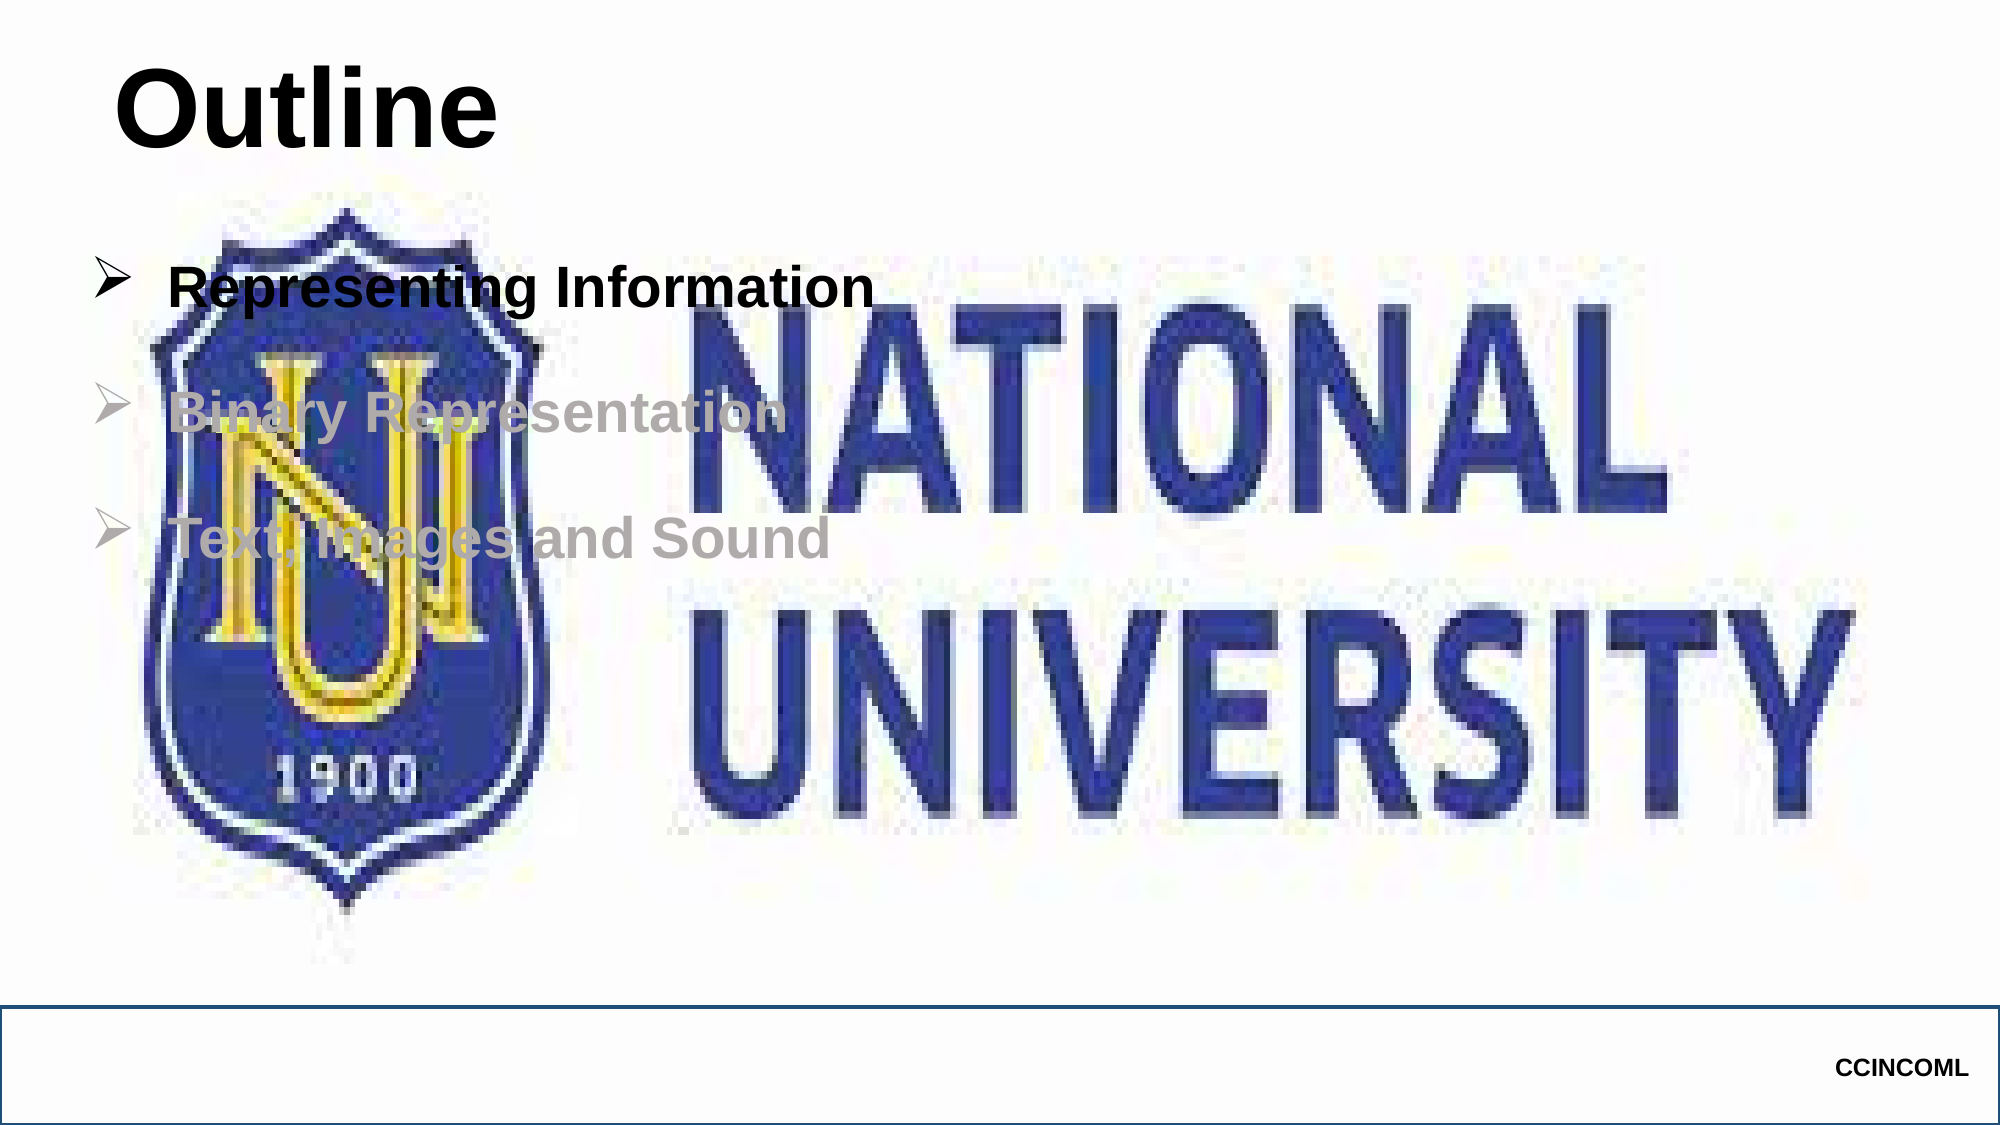

# Outline

Representing Information

Binary Representation

Text, Images and Sound

CCINCOML